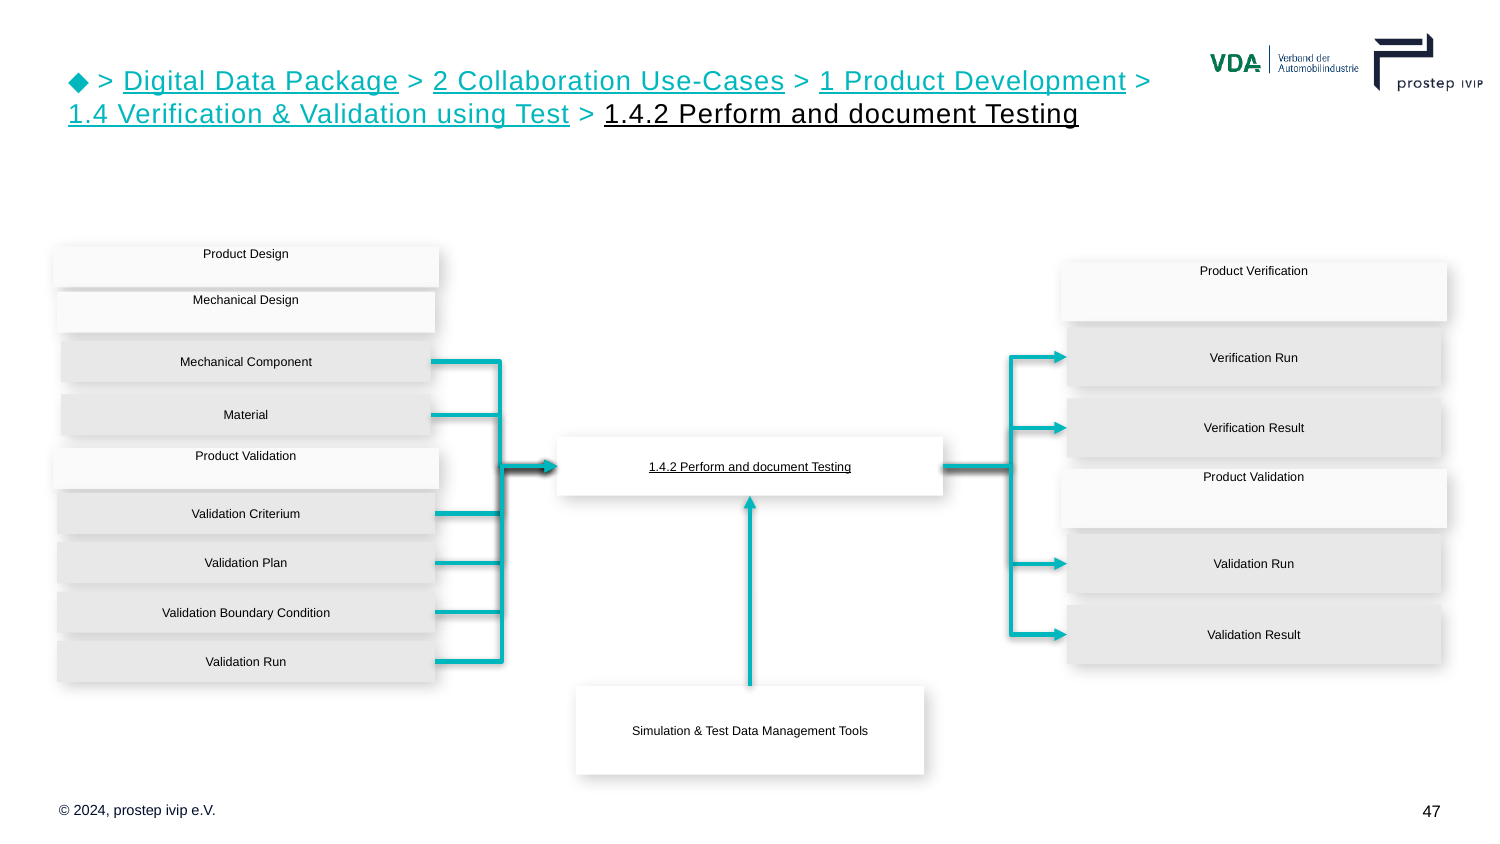

# ◆ > Digital Data Package > 2 Collaboration Use-Cases > 1 Product Development > 1.4 Verification & Validation using Test > 1.4.2 Perform and document Testing
Product Design
Product Verification
Mechanical Design
Verification Run
Mechanical Component
Material
Verification Result
1.4.2 Perform and document Testing
Product Validation
Product Validation
Validation Criterium
Validation Run
Validation Plan
Validation Boundary Condition
Validation Result
Validation Run
Simulation & Test Data Management Tools